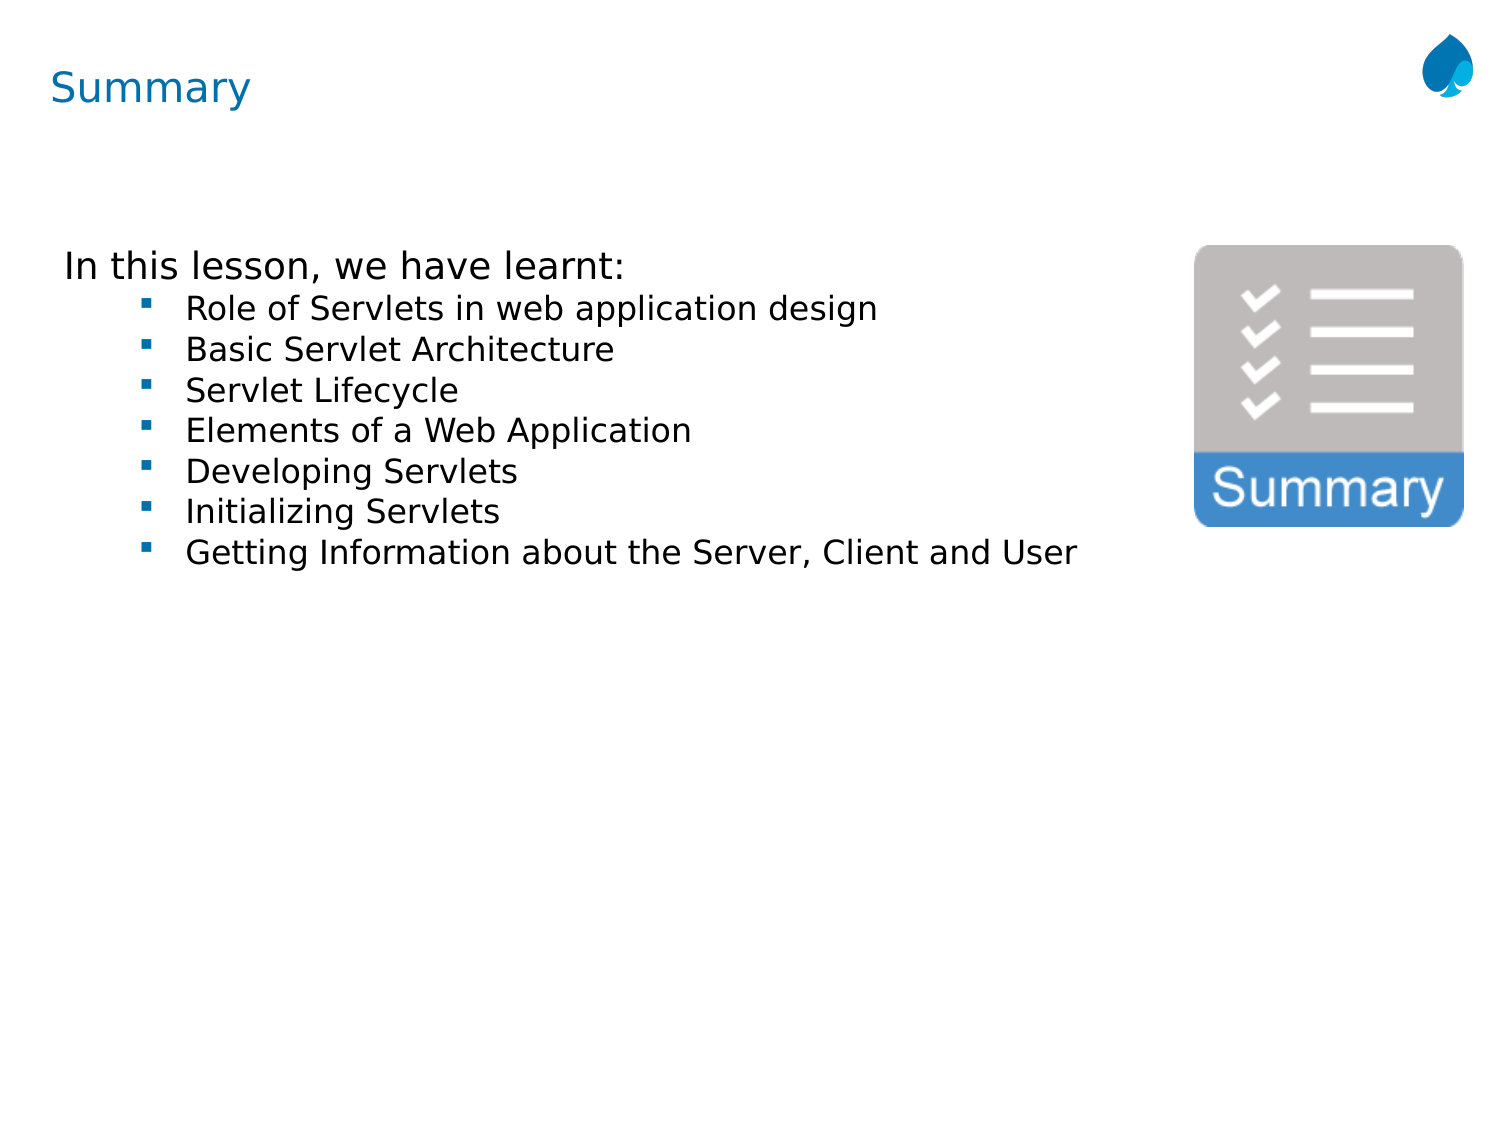

# Summary
In this lesson, we have learnt:
Role of Servlets in web application design
Basic Servlet Architecture
Servlet Lifecycle
Elements of a Web Application
Developing Servlets
Initializing Servlets
Getting Information about the Server, Client and User